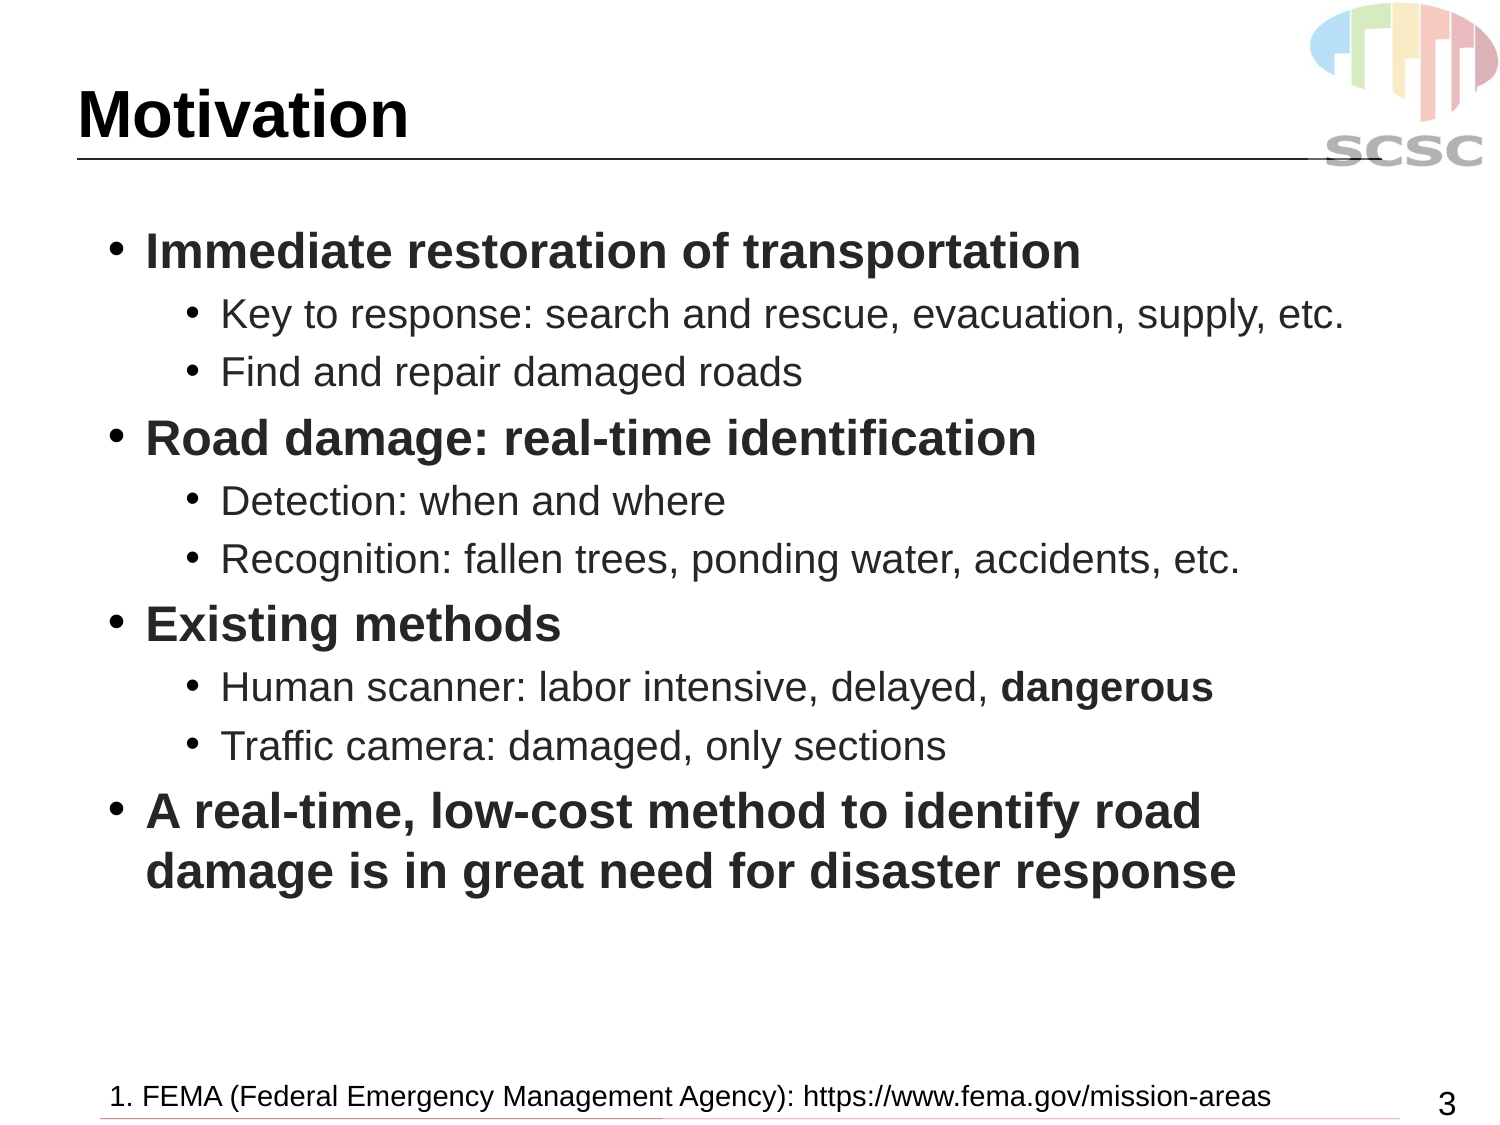

# Motivation
Immediate restoration of transportation
Key to response: search and rescue, evacuation, supply, etc.
Find and repair damaged roads
Road damage: real-time identification
Detection: when and where
Recognition: fallen trees, ponding water, accidents, etc.
Existing methods
Human scanner: labor intensive, delayed, dangerous
Traffic camera: damaged, only sections
A real-time, low-cost method to identify road damage is in great need for disaster response

1. FEMA (Federal Emergency Management Agency): https://www.fema.gov/mission-areas